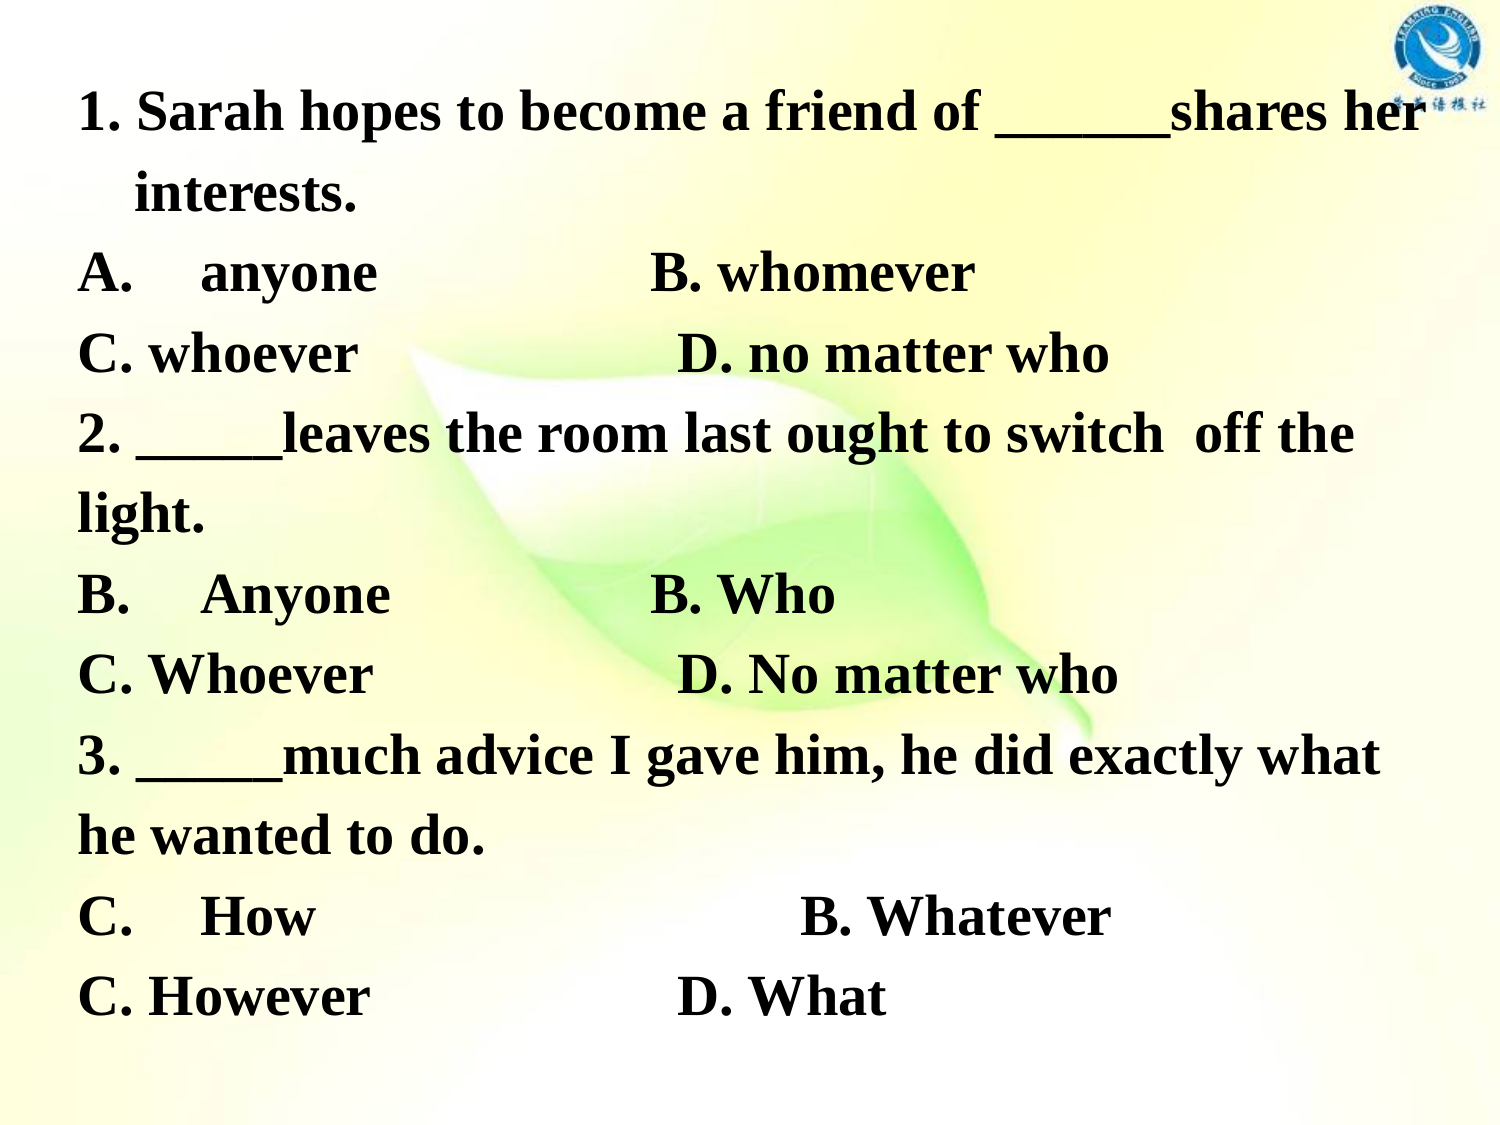

1. Sarah hopes to become a friend of ______shares her interests.
anyone   		B. whomever
C. whoever 			D. no matter who
2. _____leaves the room last ought to switch  off the light.
Anyone 		B. Who
C. Whoever 		D. No matter who
3. _____much advice I gave him, he did exactly what he wanted to do.
How   			B. Whatever
C. However 		D. What